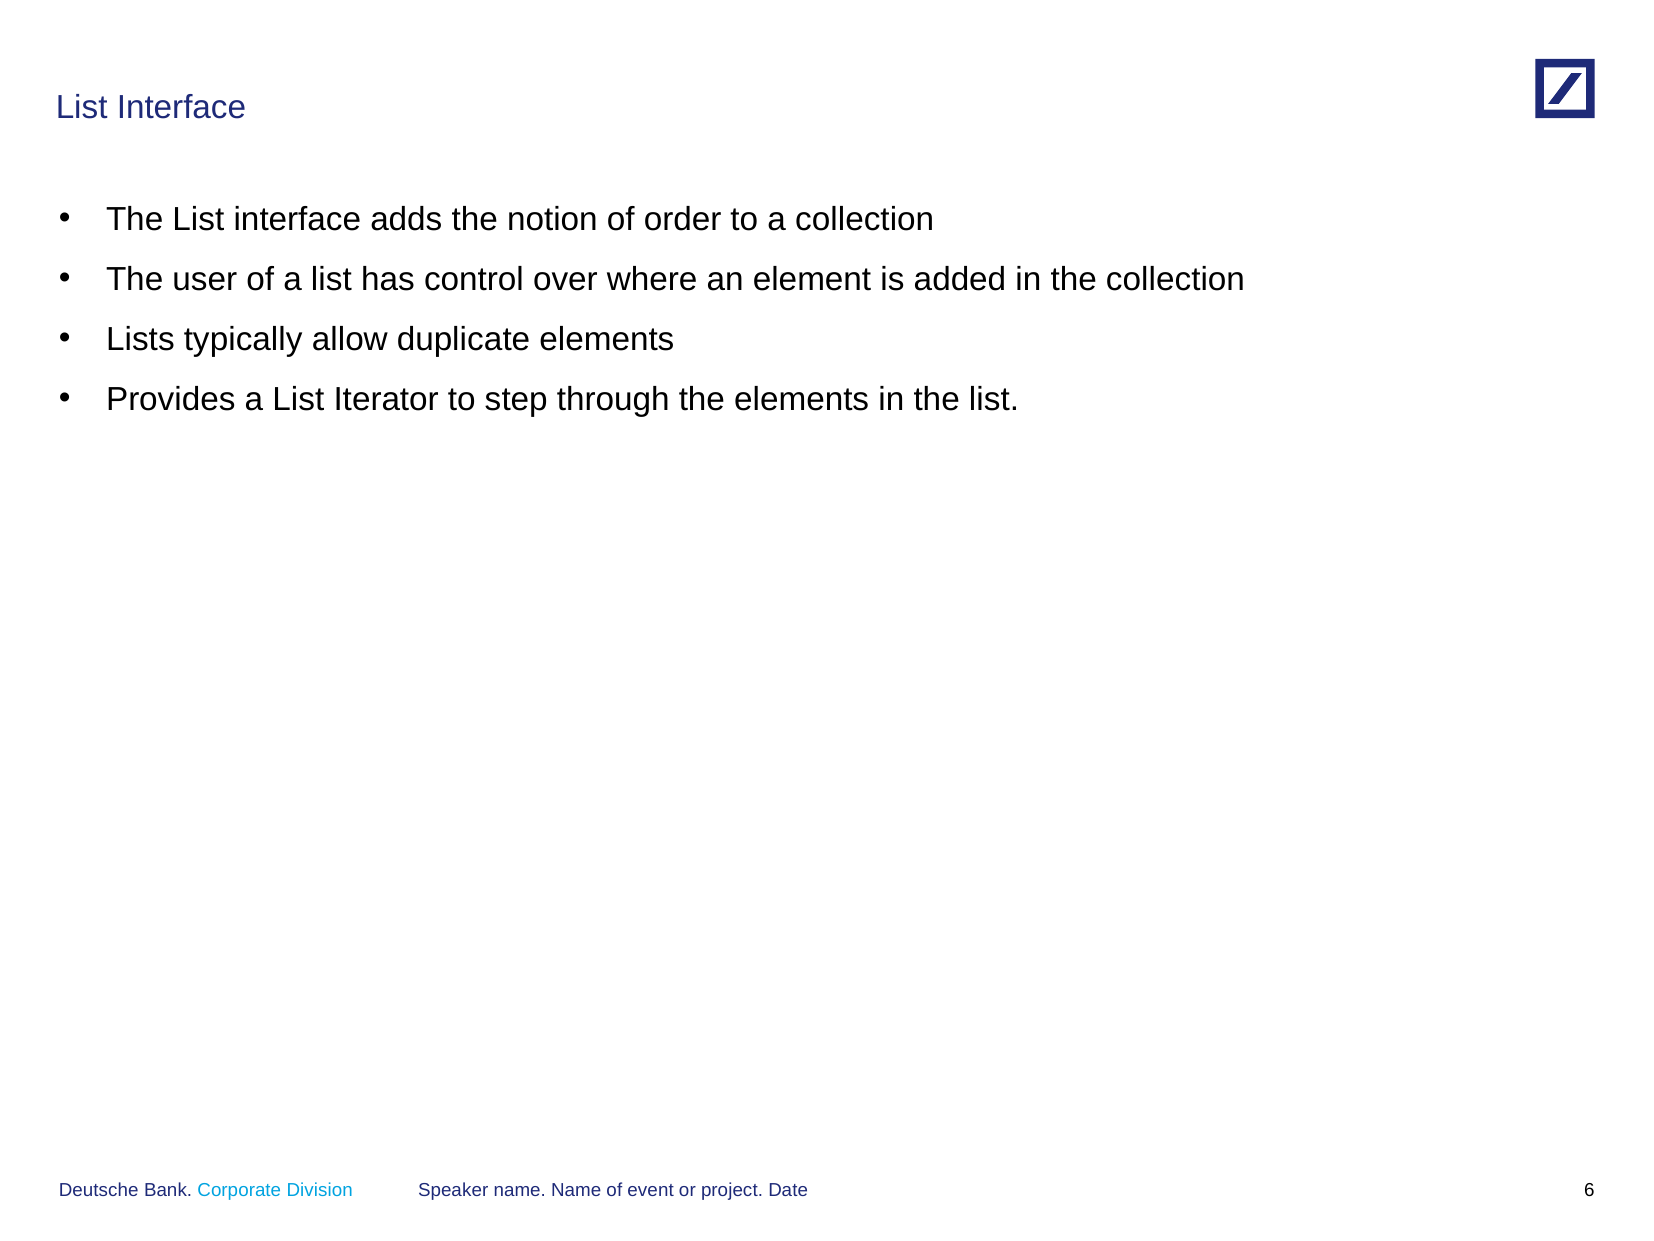

# List Interface
The List interface adds the notion of order to a collection
The user of a list has control over where an element is added in the collection
Lists typically allow duplicate elements
Provides a List Iterator to step through the elements in the list.

Speaker name. Name of event or project. Date
6